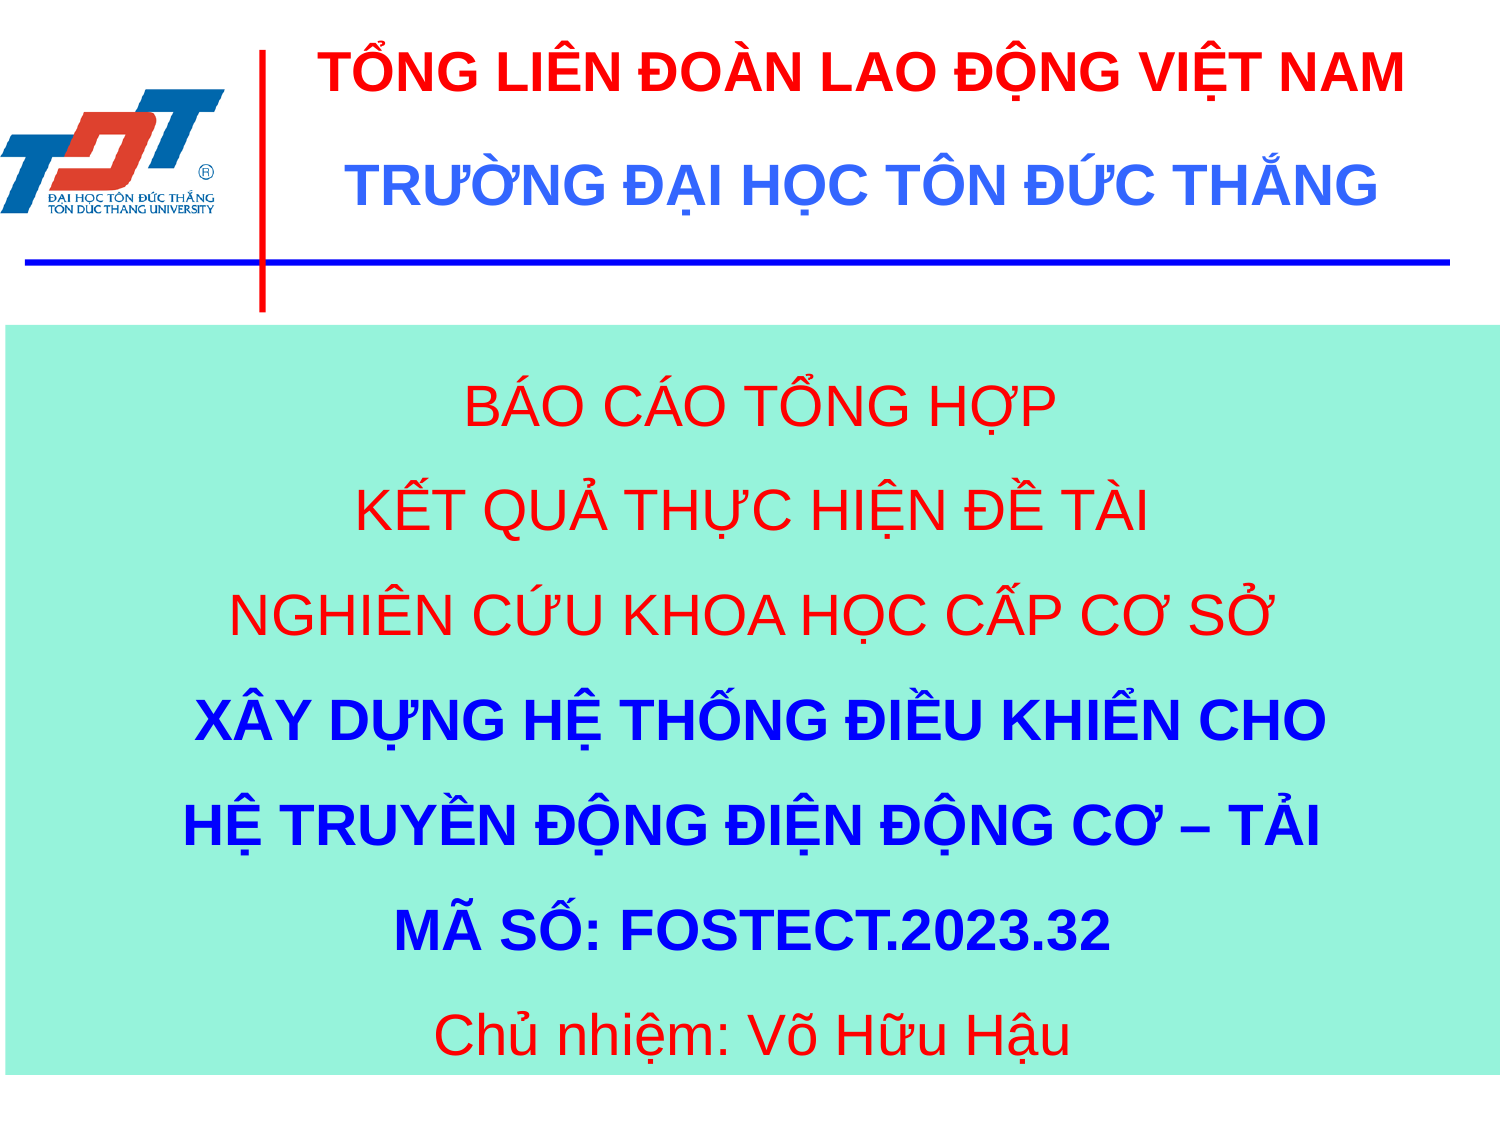

TỔNG LIÊN ĐOÀN LAO ĐỘNG VIỆT NAM
TRƯỜNG ĐẠI HỌC TÔN ĐỨC THẮNG
BÁO CÁO TỔNG HỢP
KẾT QUẢ THỰC HIỆN ĐỀ TÀI
NGHIÊN CỨU KHOA HỌC CẤP CƠ SỞ
XÂY DỰNG HỆ THỐNG ĐIỀU KHIỂN CHO
HỆ TRUYỀN ĐỘNG ĐIỆN ĐỘNG CƠ – TẢI
MÃ SỐ: FOSTECT.2023.32
Chủ nhiệm: Võ Hữu Hậu